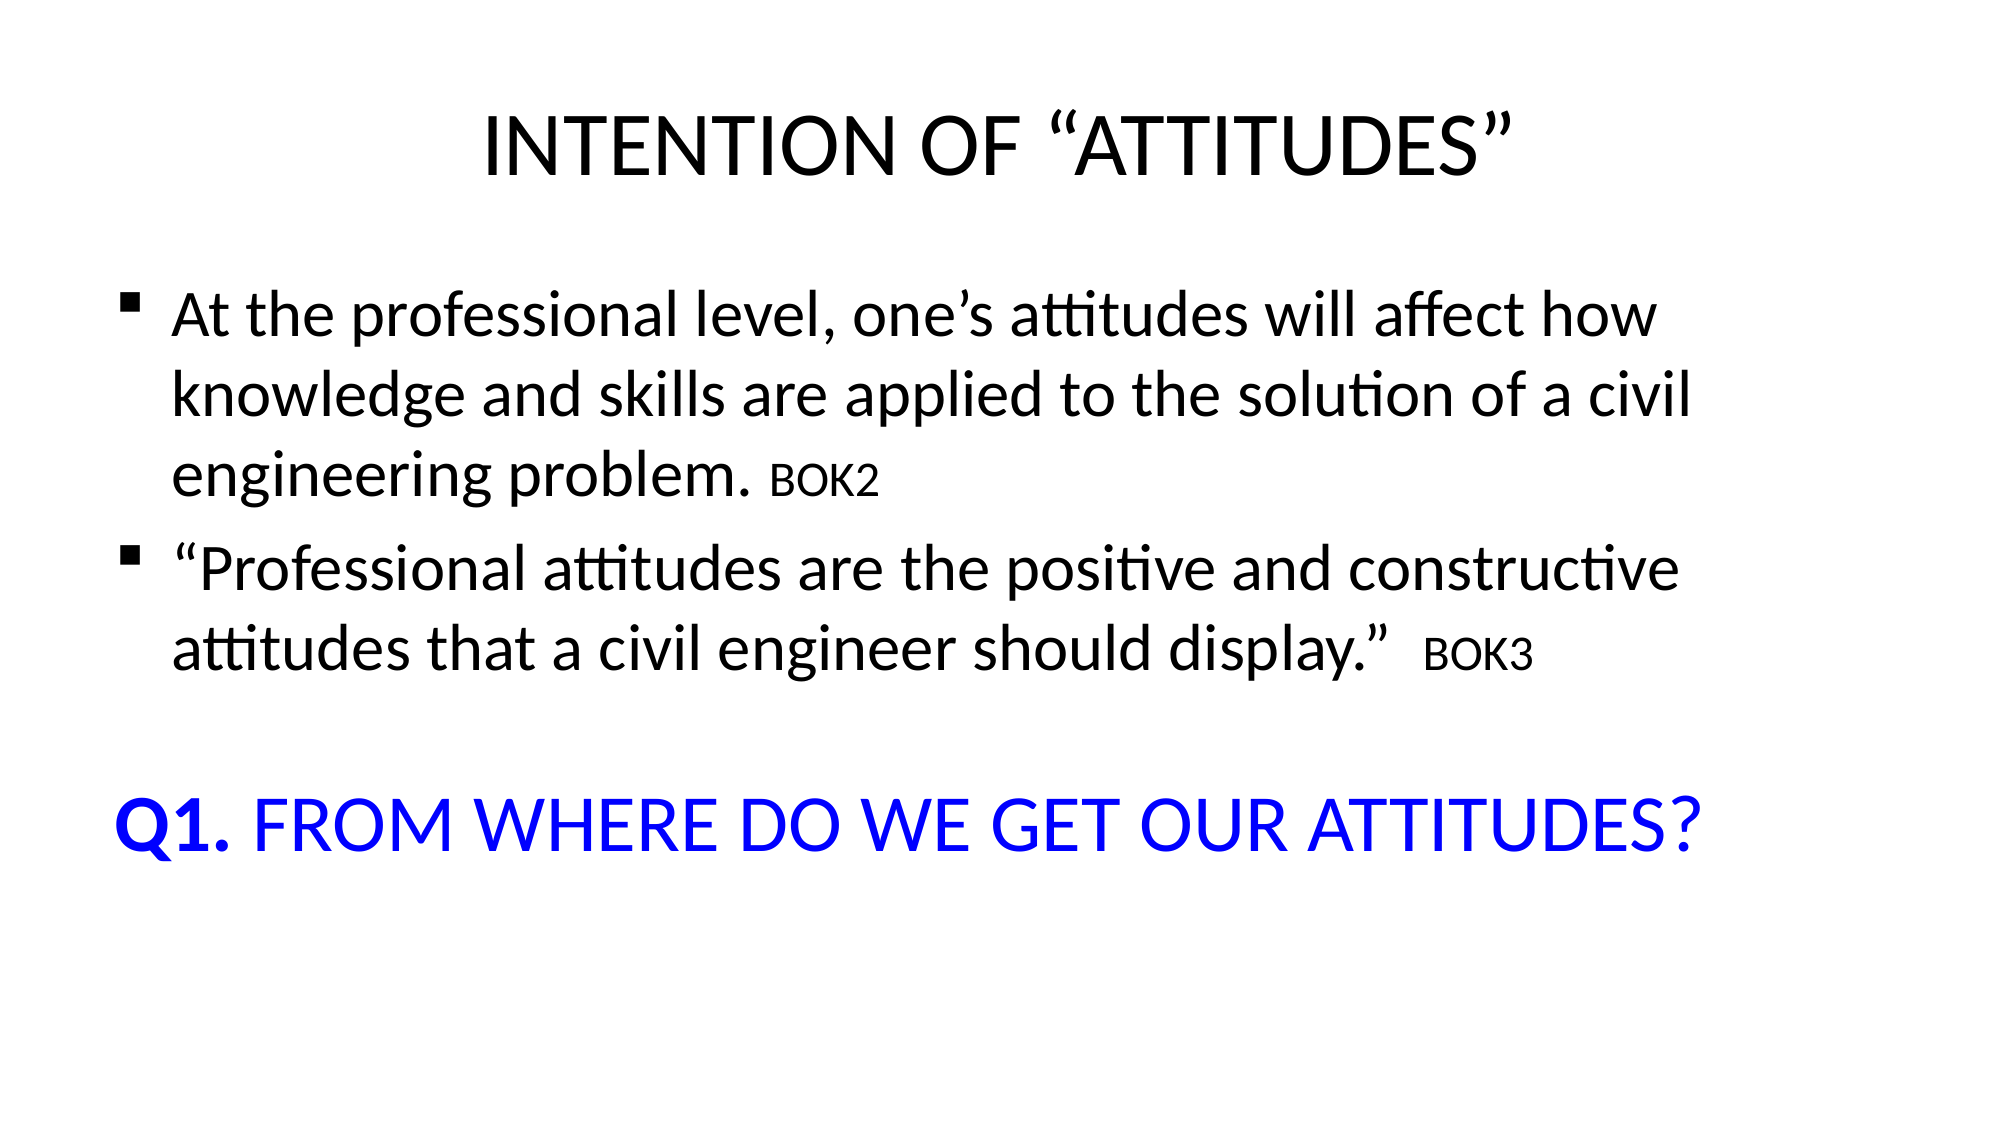

# INTENTION OF “ATTITUDES”
At the professional level, one’s attitudes will affect how knowledge and skills are applied to the solution of a civil engineering problem. BOK2
“Professional attitudes are the positive and constructive attitudes that a civil engineer should display.”  BOK3

Q1. FROM WHERE DO WE GET OUR ATTITUDES?